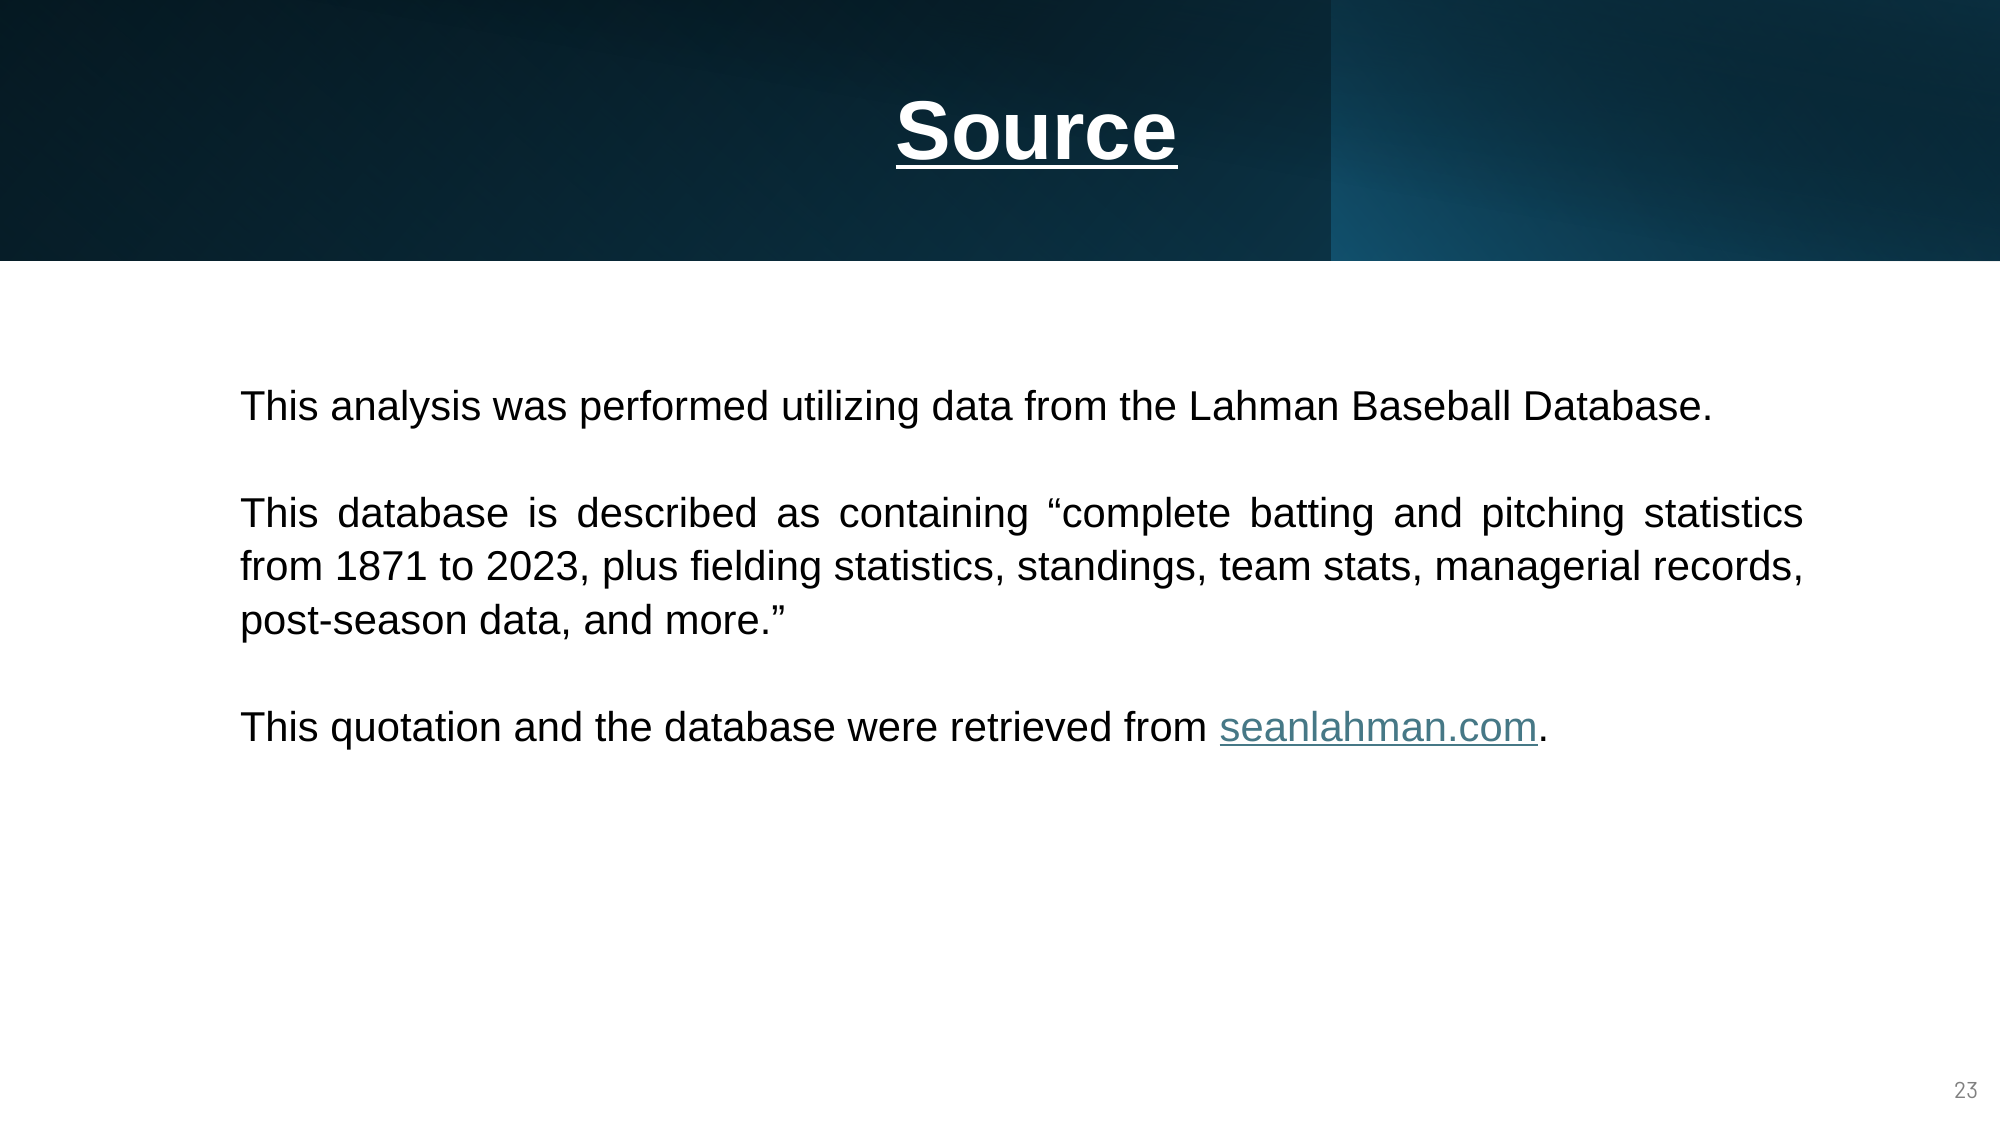

# Source
This analysis was performed utilizing data from the Lahman Baseball Database.

This database is described as containing “complete batting and pitching statistics from 1871 to 2023, plus fielding statistics, standings, team stats, managerial records, post-season data, and more.”

This quotation and the database were retrieved from seanlahman.com.
23